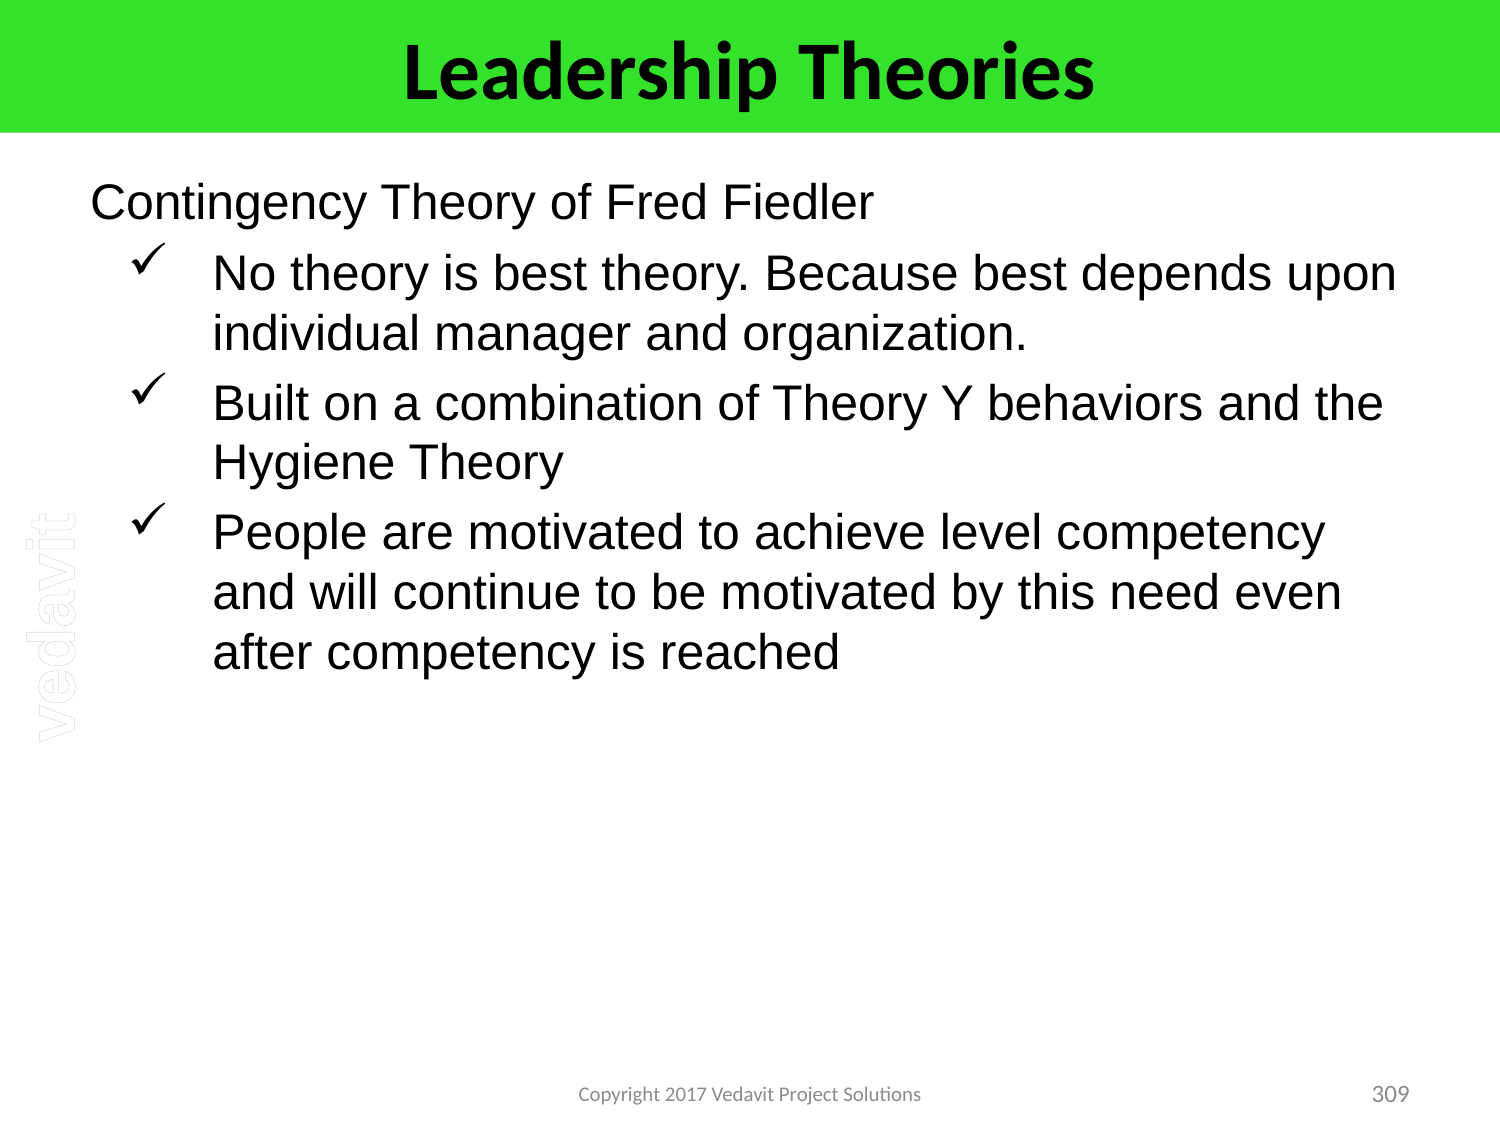

# Leadership Theories
Contingency Theory of Fred Fiedler
No theory is best theory. Because best depends upon individual manager and organization.
Built on a combination of Theory Y behaviors and the Hygiene Theory
People are motivated to achieve level competency and will continue to be motivated by this need even after competency is reached

Copyright 2017 Vedavit Project Solutions
309